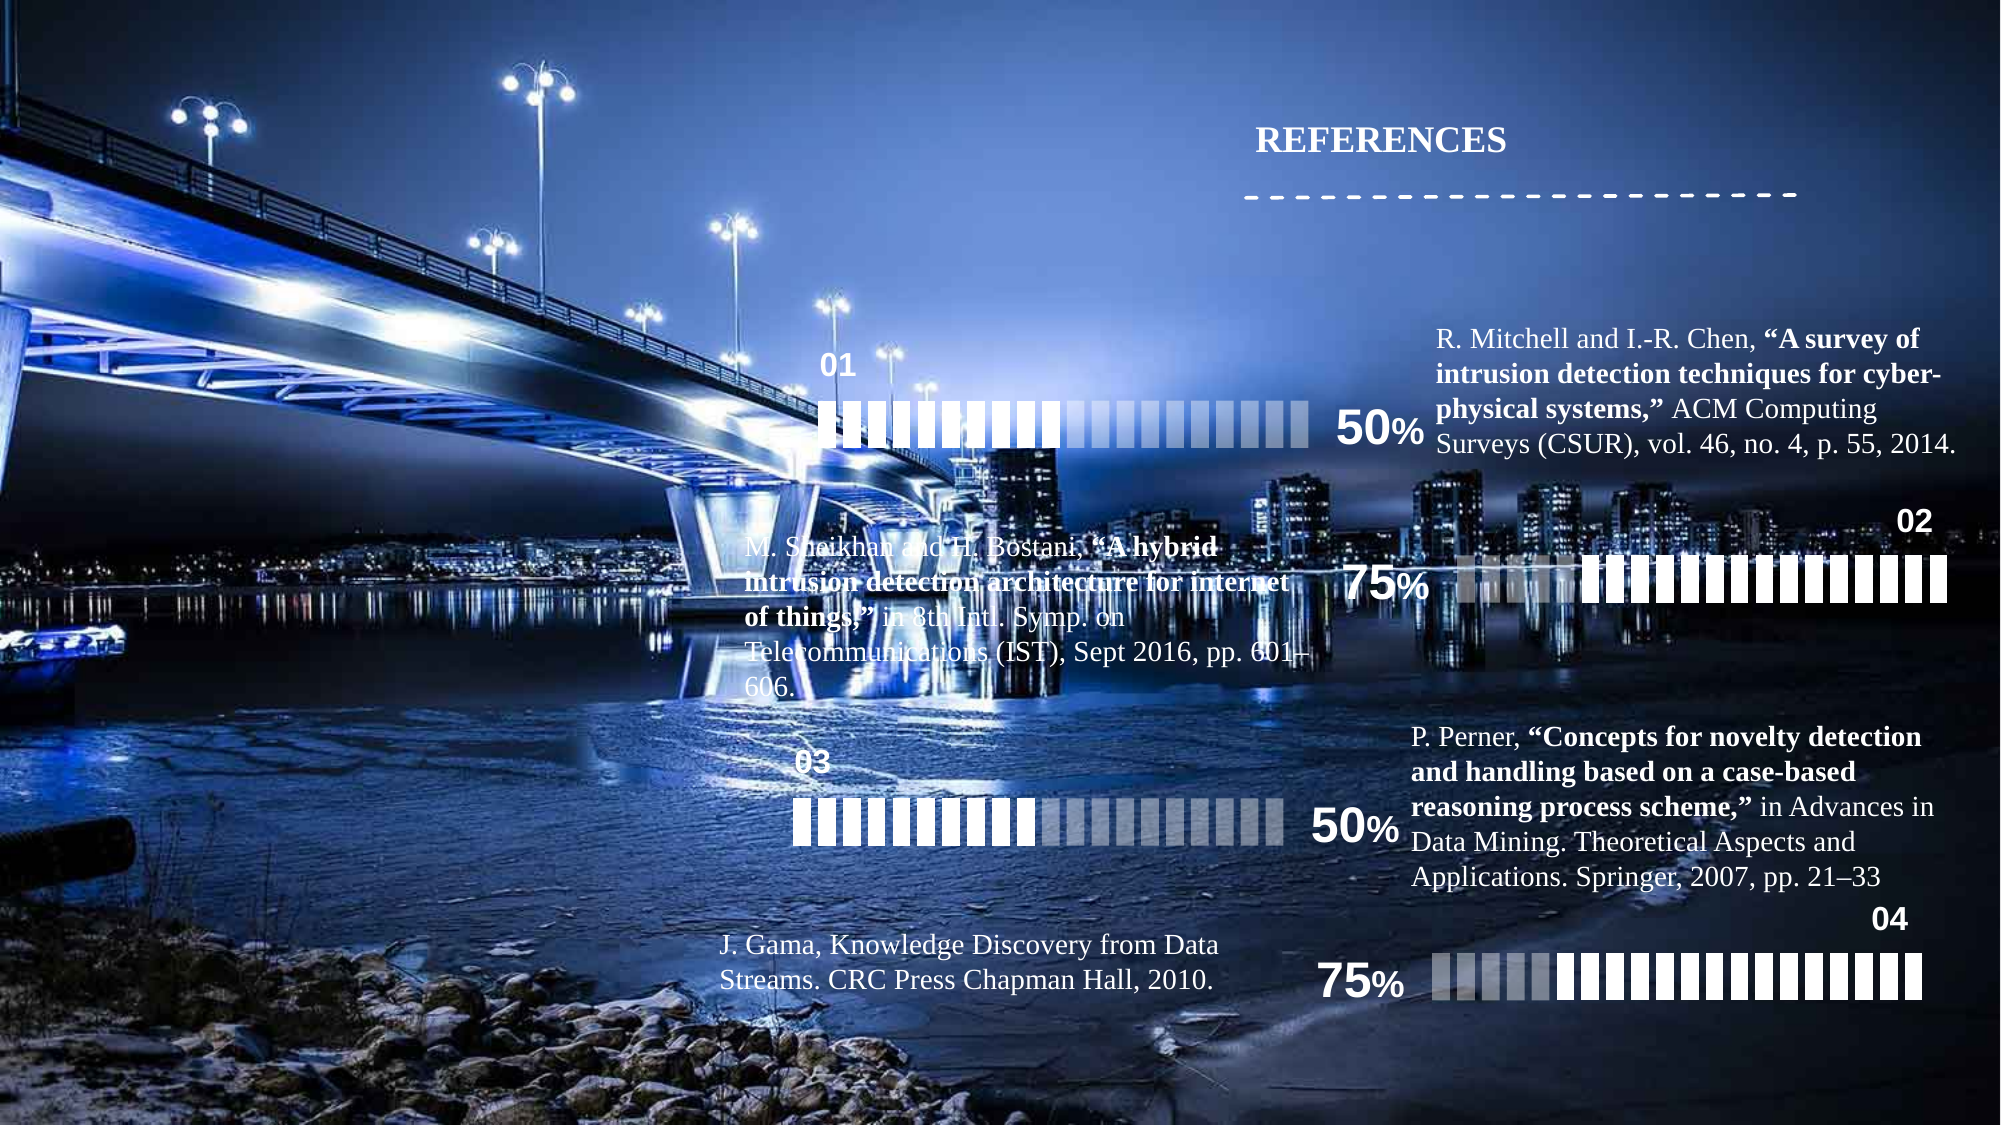

REFERENCES
R. Mitchell and I.-R. Chen, “A survey of intrusion detection techniques for cyber-physical systems,” ACM Computing Surveys (CSUR), vol. 46, no. 4, p. 55, 2014.
01
50%

02
M. Sheikhan and H. Bostani, “A hybrid intrusion detection architecture for internet of things,” in 8th Intl. Symp. on Telecommunications (IST), Sept 2016, pp. 601–606.
75%

P. Perner, “Concepts for novelty detection and handling based on a case-based reasoning process scheme,” in Advances in Data Mining. Theoretical Aspects and Applications. Springer, 2007, pp. 21–33
03
50%

04
J. Gama, Knowledge Discovery from Data Streams. CRC Press Chapman Hall, 2010.
75%